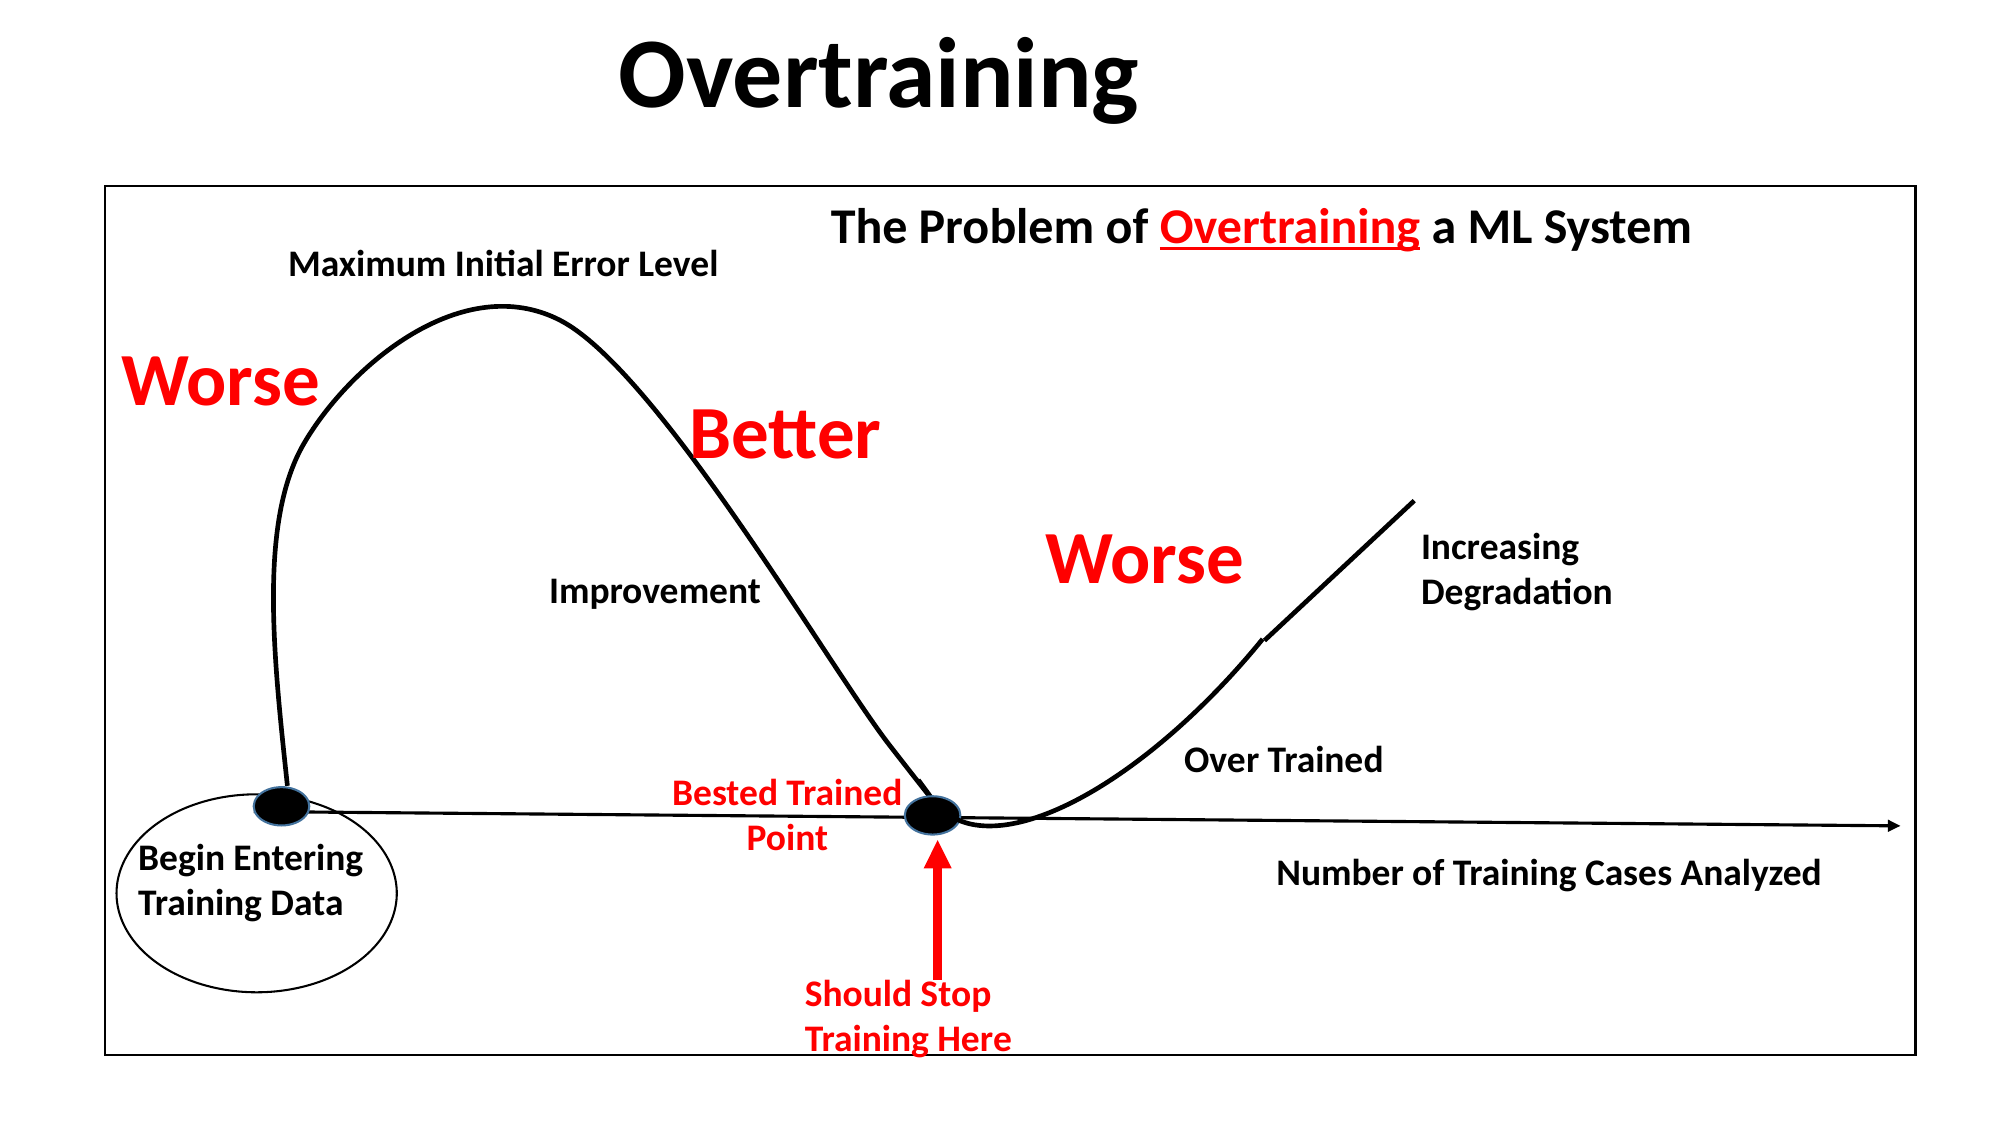

Overtraining

The Problem of Overtraining a ML System
Maximum Initial Error Level

Increasing Degradation
Improvement
Over Trained
Bested Trained Point

Begin Entering
Training Data
Number of Training Cases Analyzed
Worse
Better
Worse
Should Stop Training Here